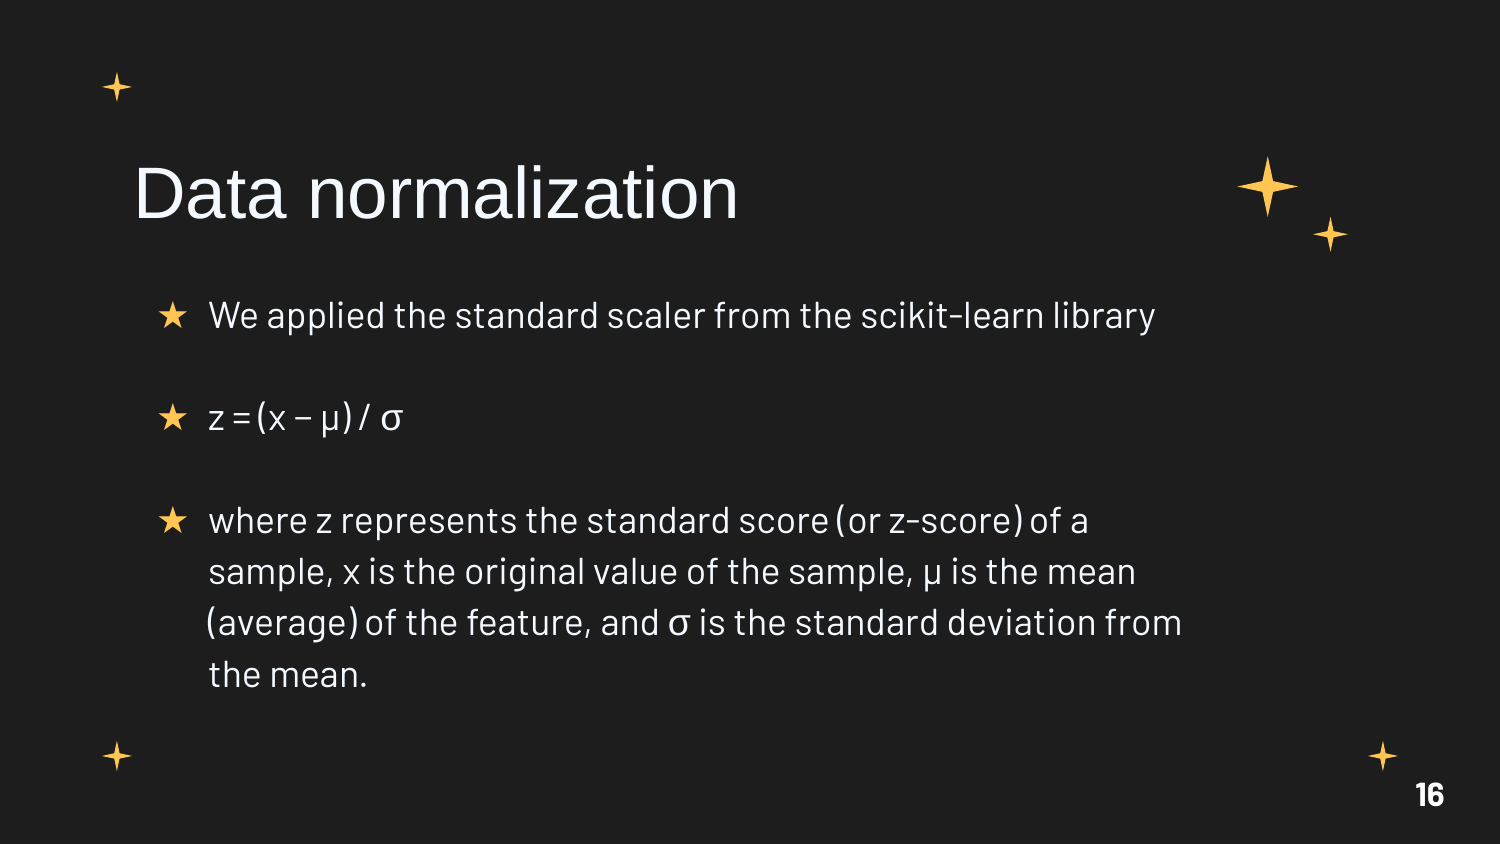

# Data normalization

We applied the standard scaler from the scikit-learn library

z = (x − μ) / σ

where z represents the standard score (or z-score) of a sample, x is the original value of the sample, μ is the mean (average) of the feature, and σ is the standard deviation from the mean.
16